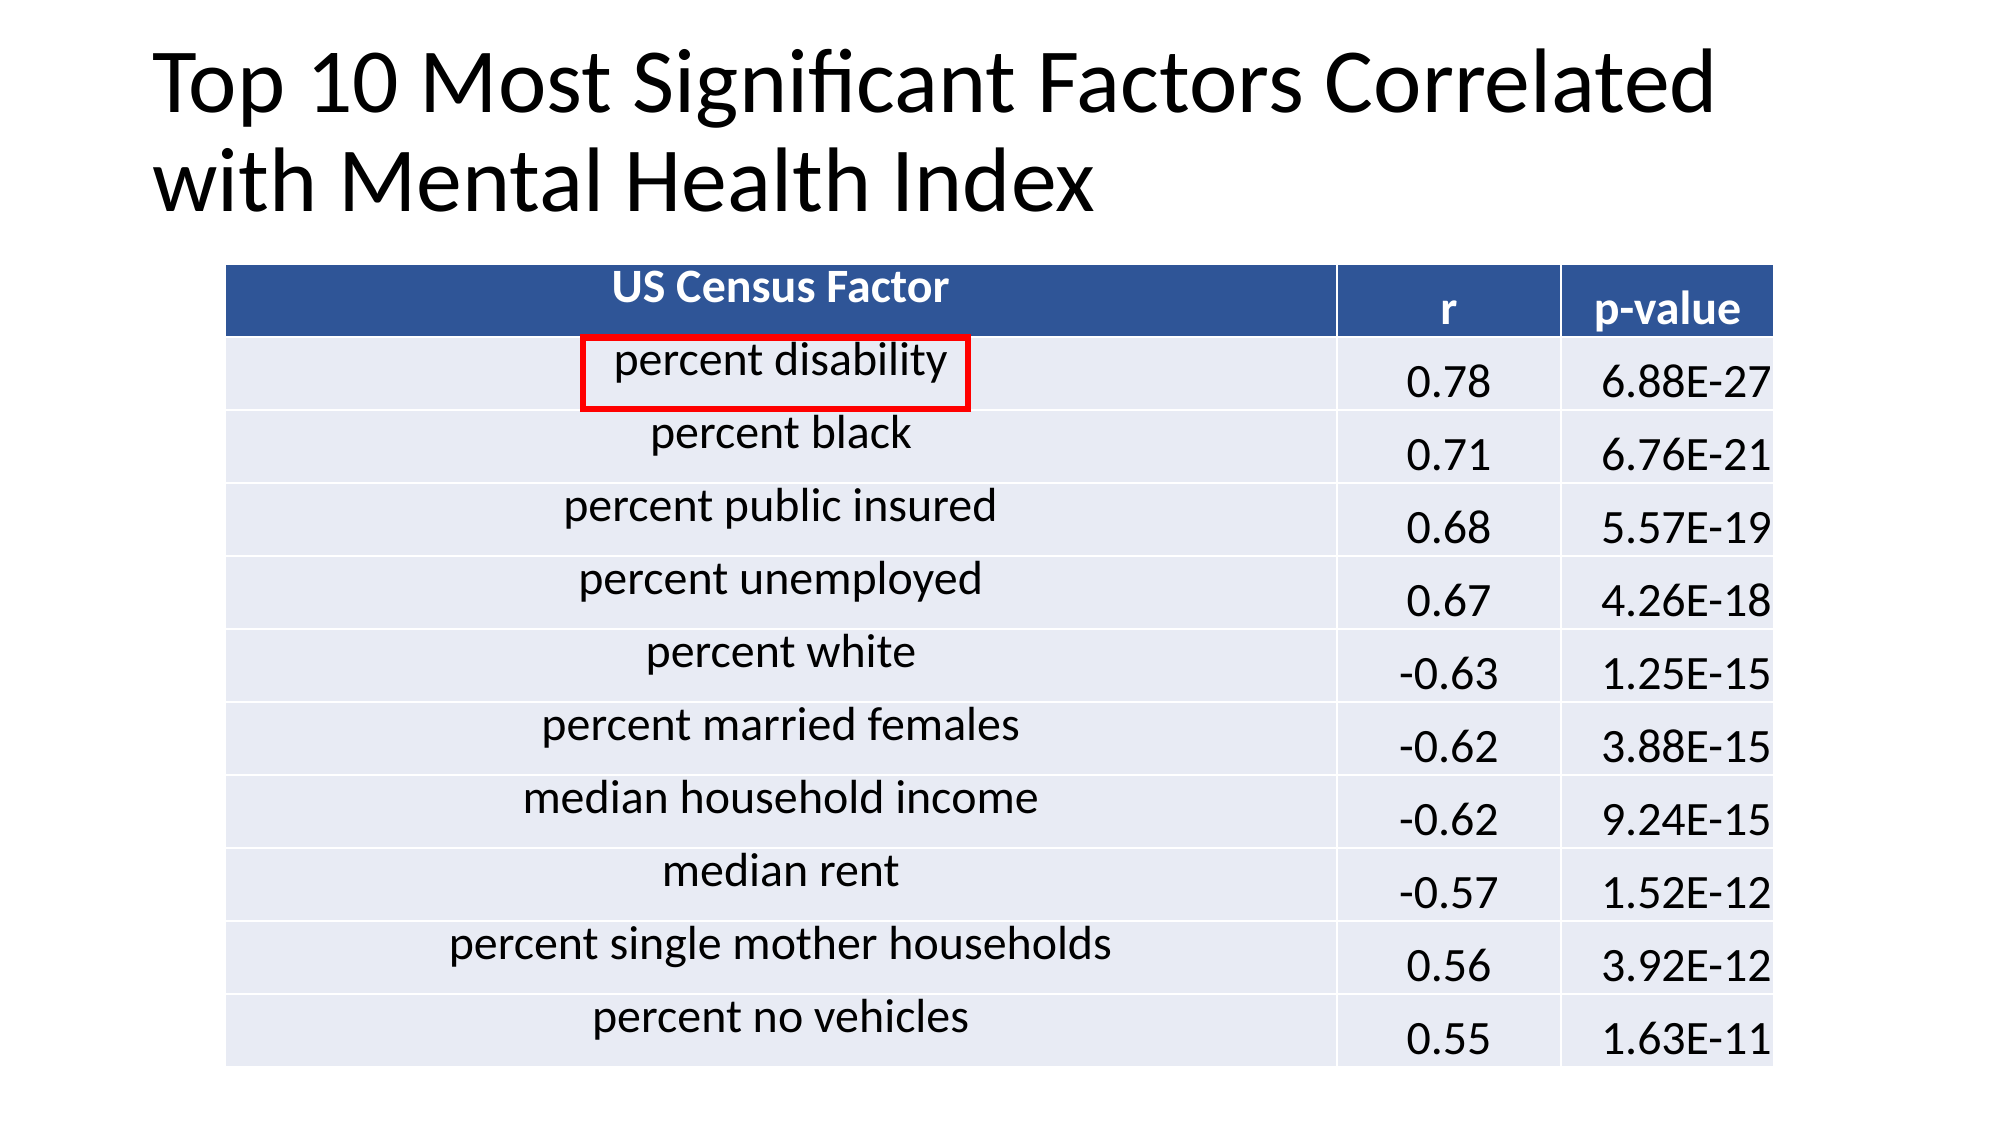

# Top 10 Most Significant Factors Correlated with Mental Health Index
| US Census Factor | r | p-value |
| --- | --- | --- |
| percent disability | 0.78 | 6.88E-27 |
| percent black | 0.71 | 6.76E-21 |
| percent public insured | 0.68 | 5.57E-19 |
| percent unemployed | 0.67 | 4.26E-18 |
| percent white | -0.63 | 1.25E-15 |
| percent married females | -0.62 | 3.88E-15 |
| median household income | -0.62 | 9.24E-15 |
| median rent | -0.57 | 1.52E-12 |
| percent single mother households | 0.56 | 3.92E-12 |
| percent no vehicles | 0.55 | 1.63E-11 |